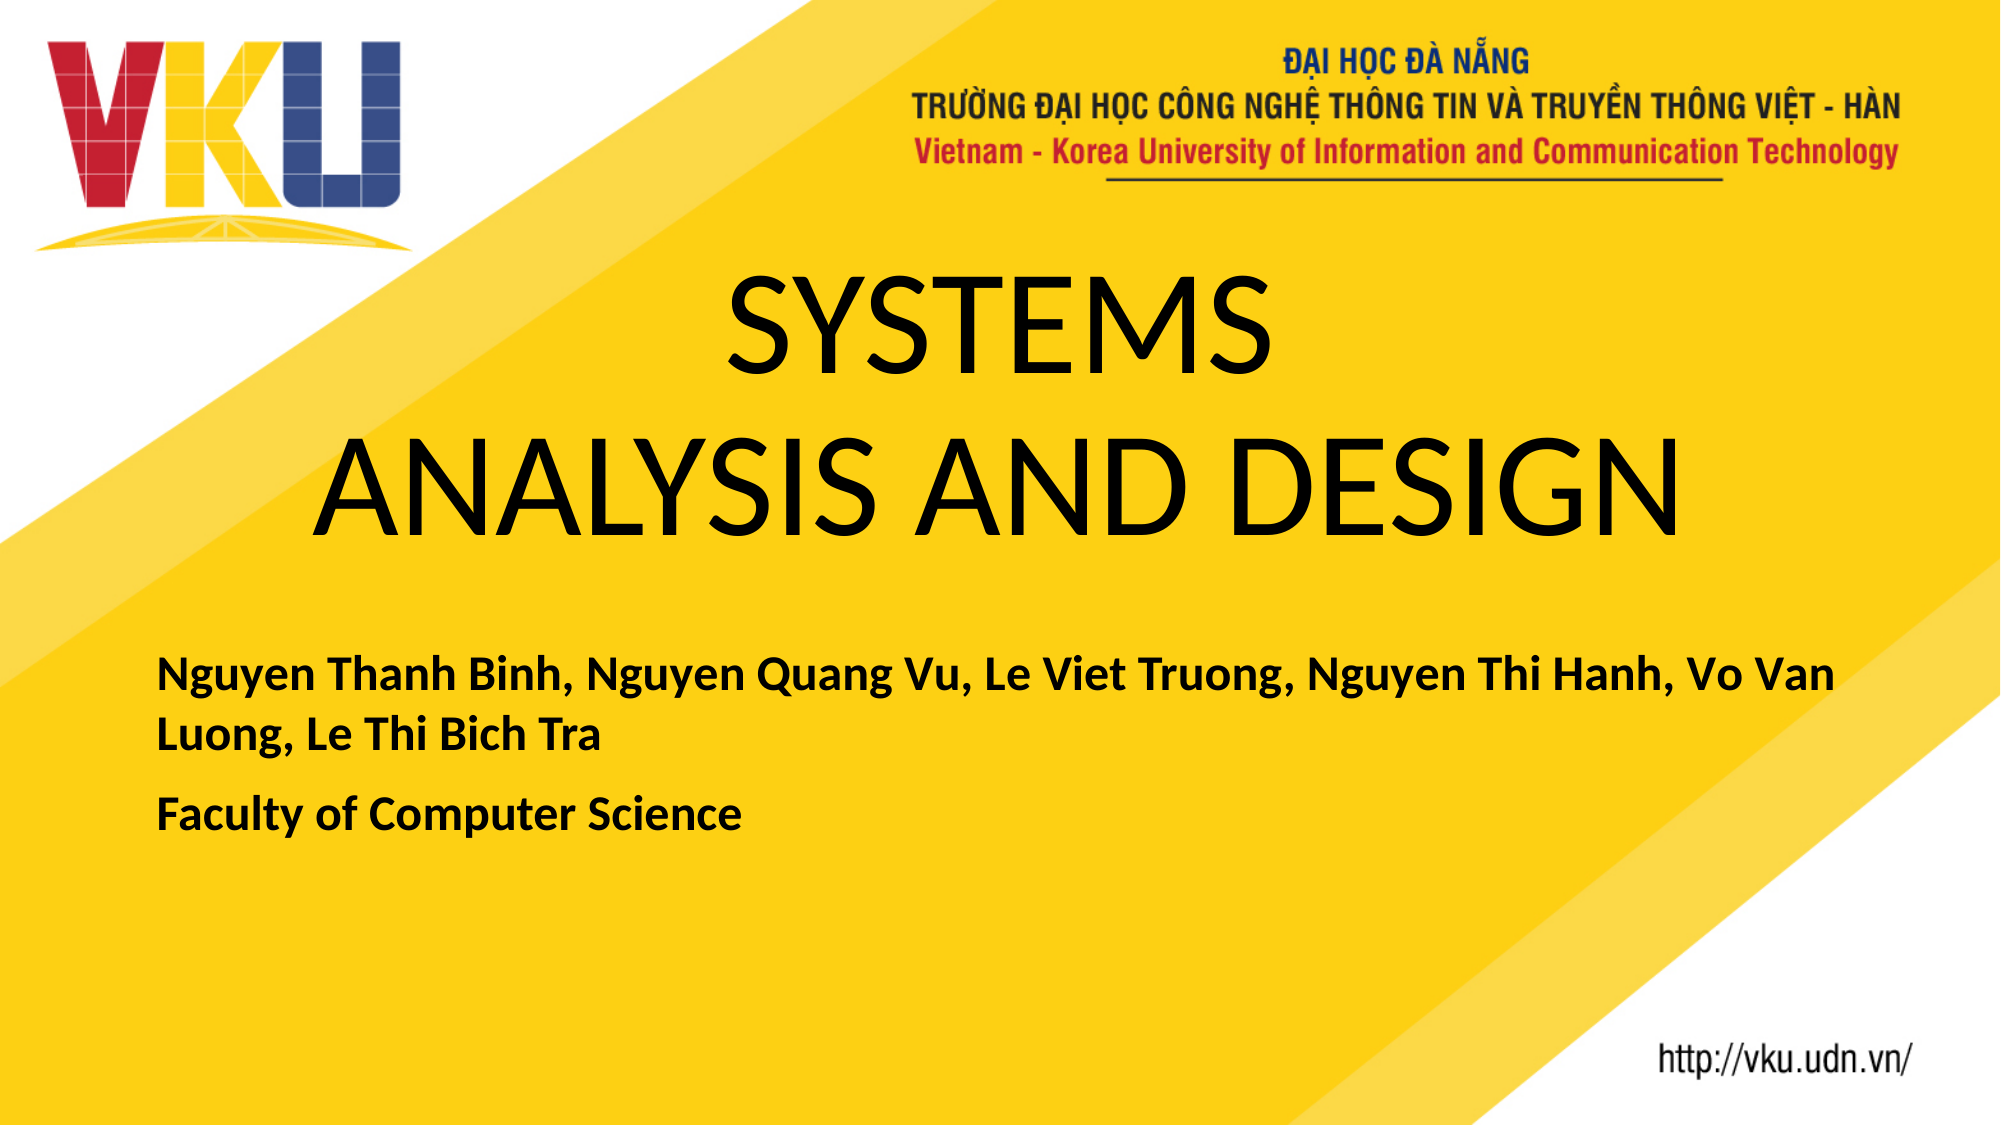

# SYSTEMS ANALYSIS AND DESIGN
Nguyen Thanh Binh, Nguyen Quang Vu, Le Viet Truong, Nguyen Thi Hanh, Vo Van Luong, Le Thi Bich Tra
Faculty of Computer Science